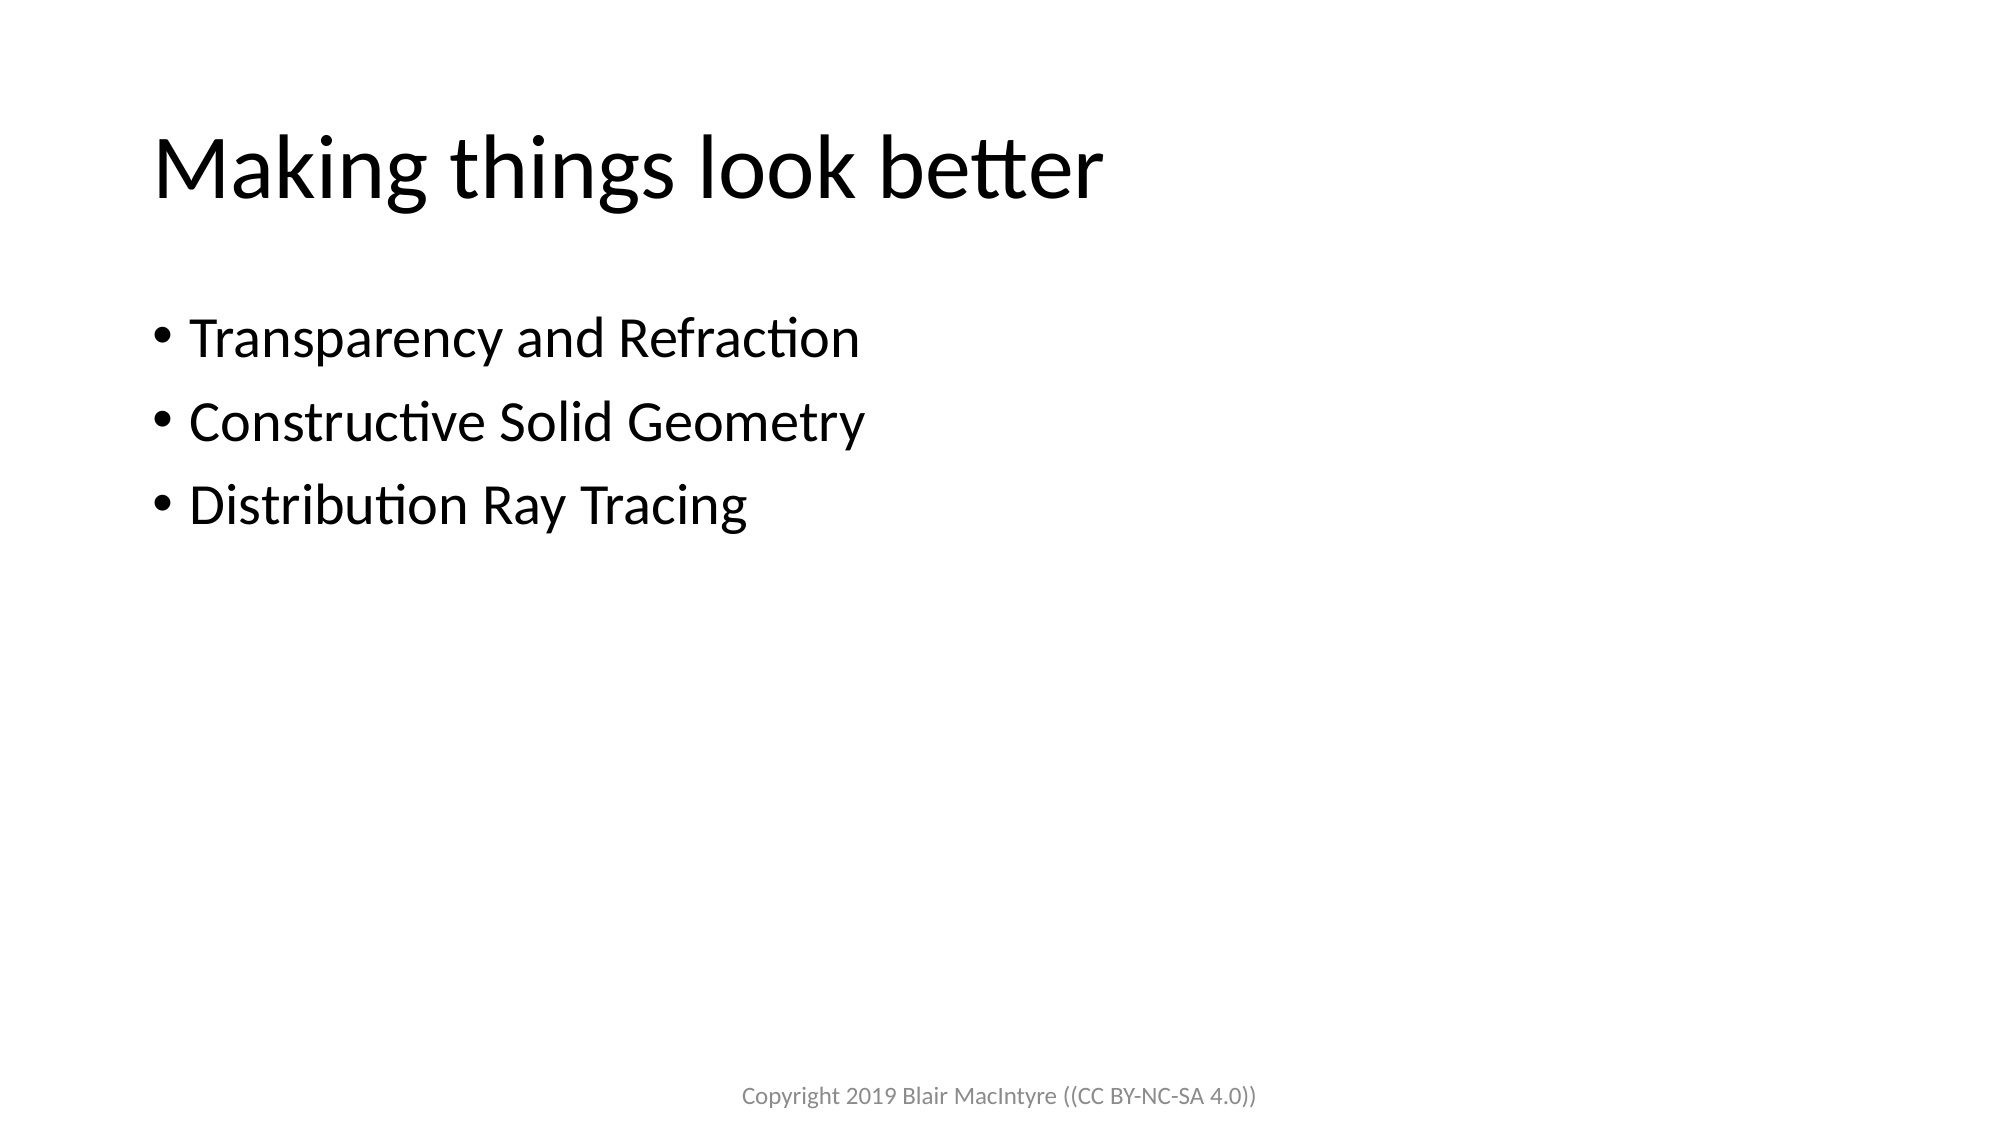

# Making things look better
Transparency and Refraction
Constructive Solid Geometry
Distribution Ray Tracing

Copyright 2019 Blair MacIntyre ((CC BY-NC-SA 4.0))